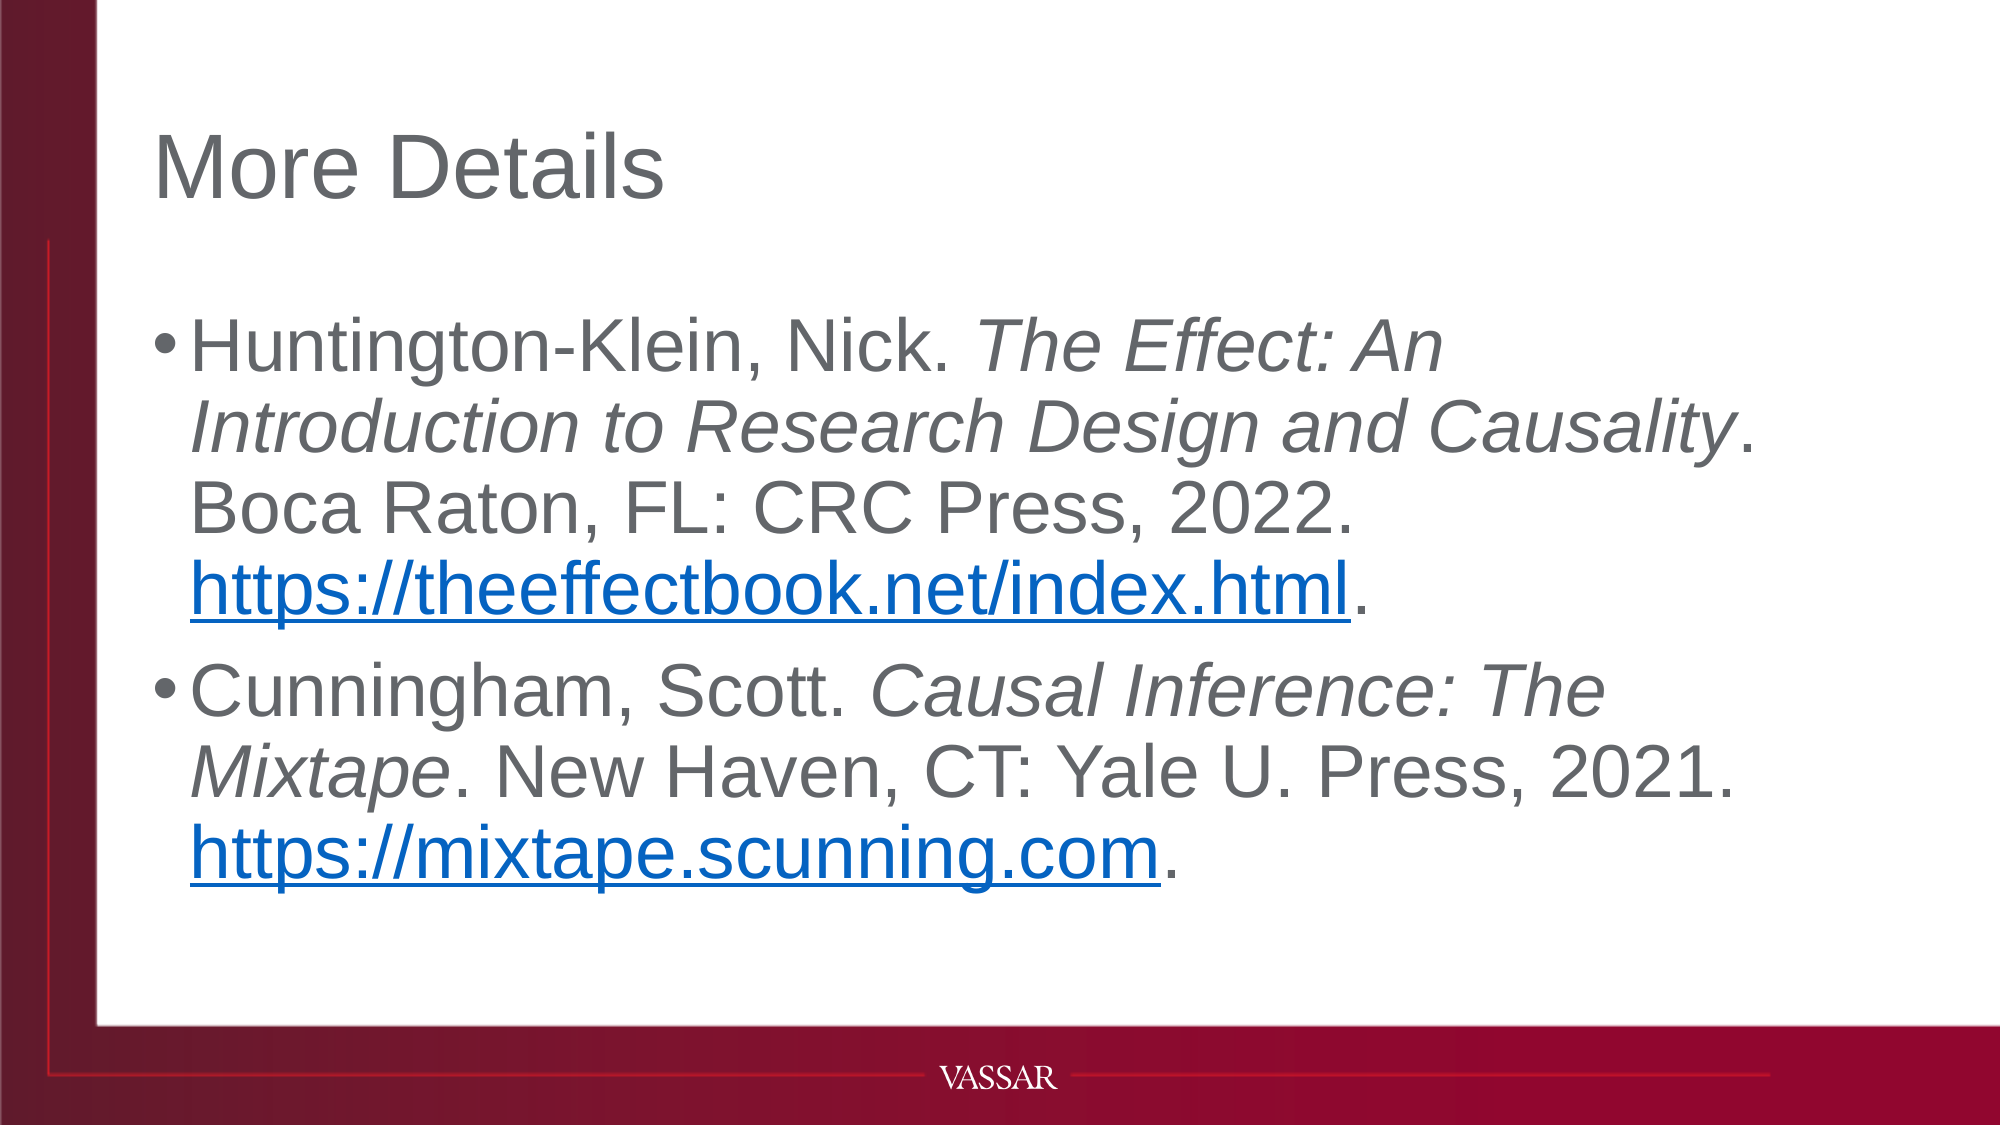

# More Details
Huntington-Klein, Nick. The Effect: An Introduction to Research Design and Causality. Boca Raton, FL: CRC Press, 2022. https://theeffectbook.net/index.html.
Cunningham, Scott. Causal Inference: The Mixtape. New Haven, CT: Yale U. Press, 2021. https://mixtape.scunning.com.